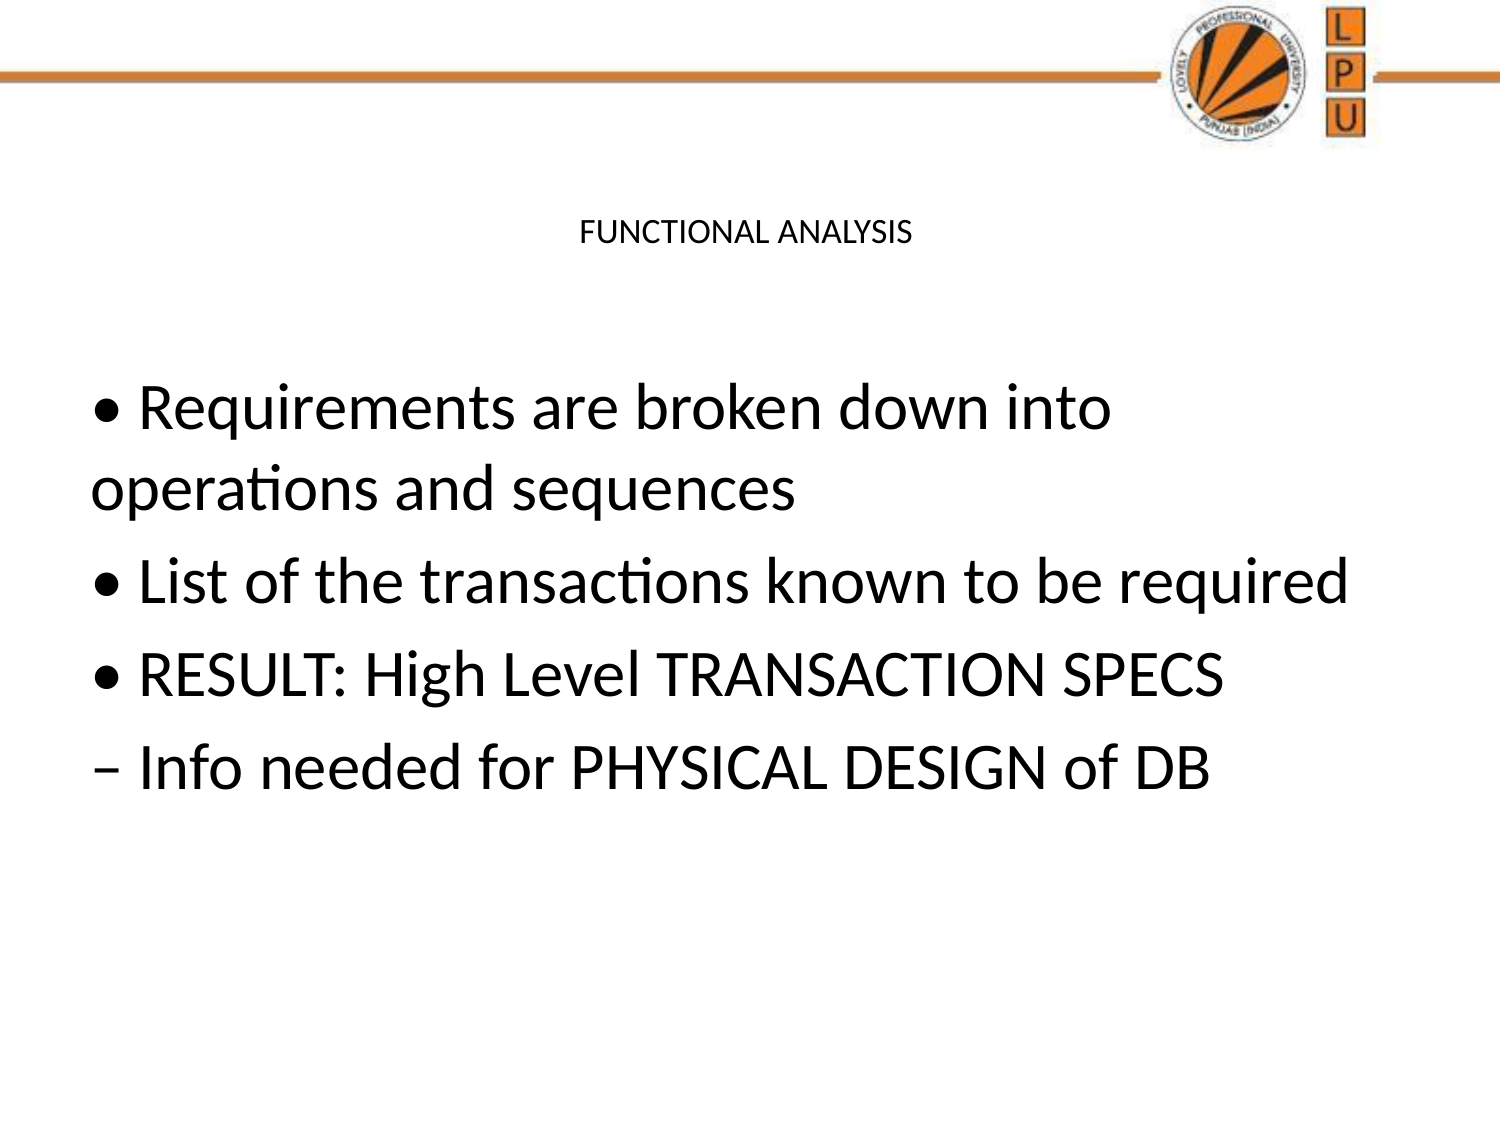

# FUNCTIONAL ANALYSIS

• Requirements are broken down into operations and sequences
• List of the transactions known to be required
• RESULT: High Level TRANSACTION SPECS
– Info needed for PHYSICAL DESIGN of DB